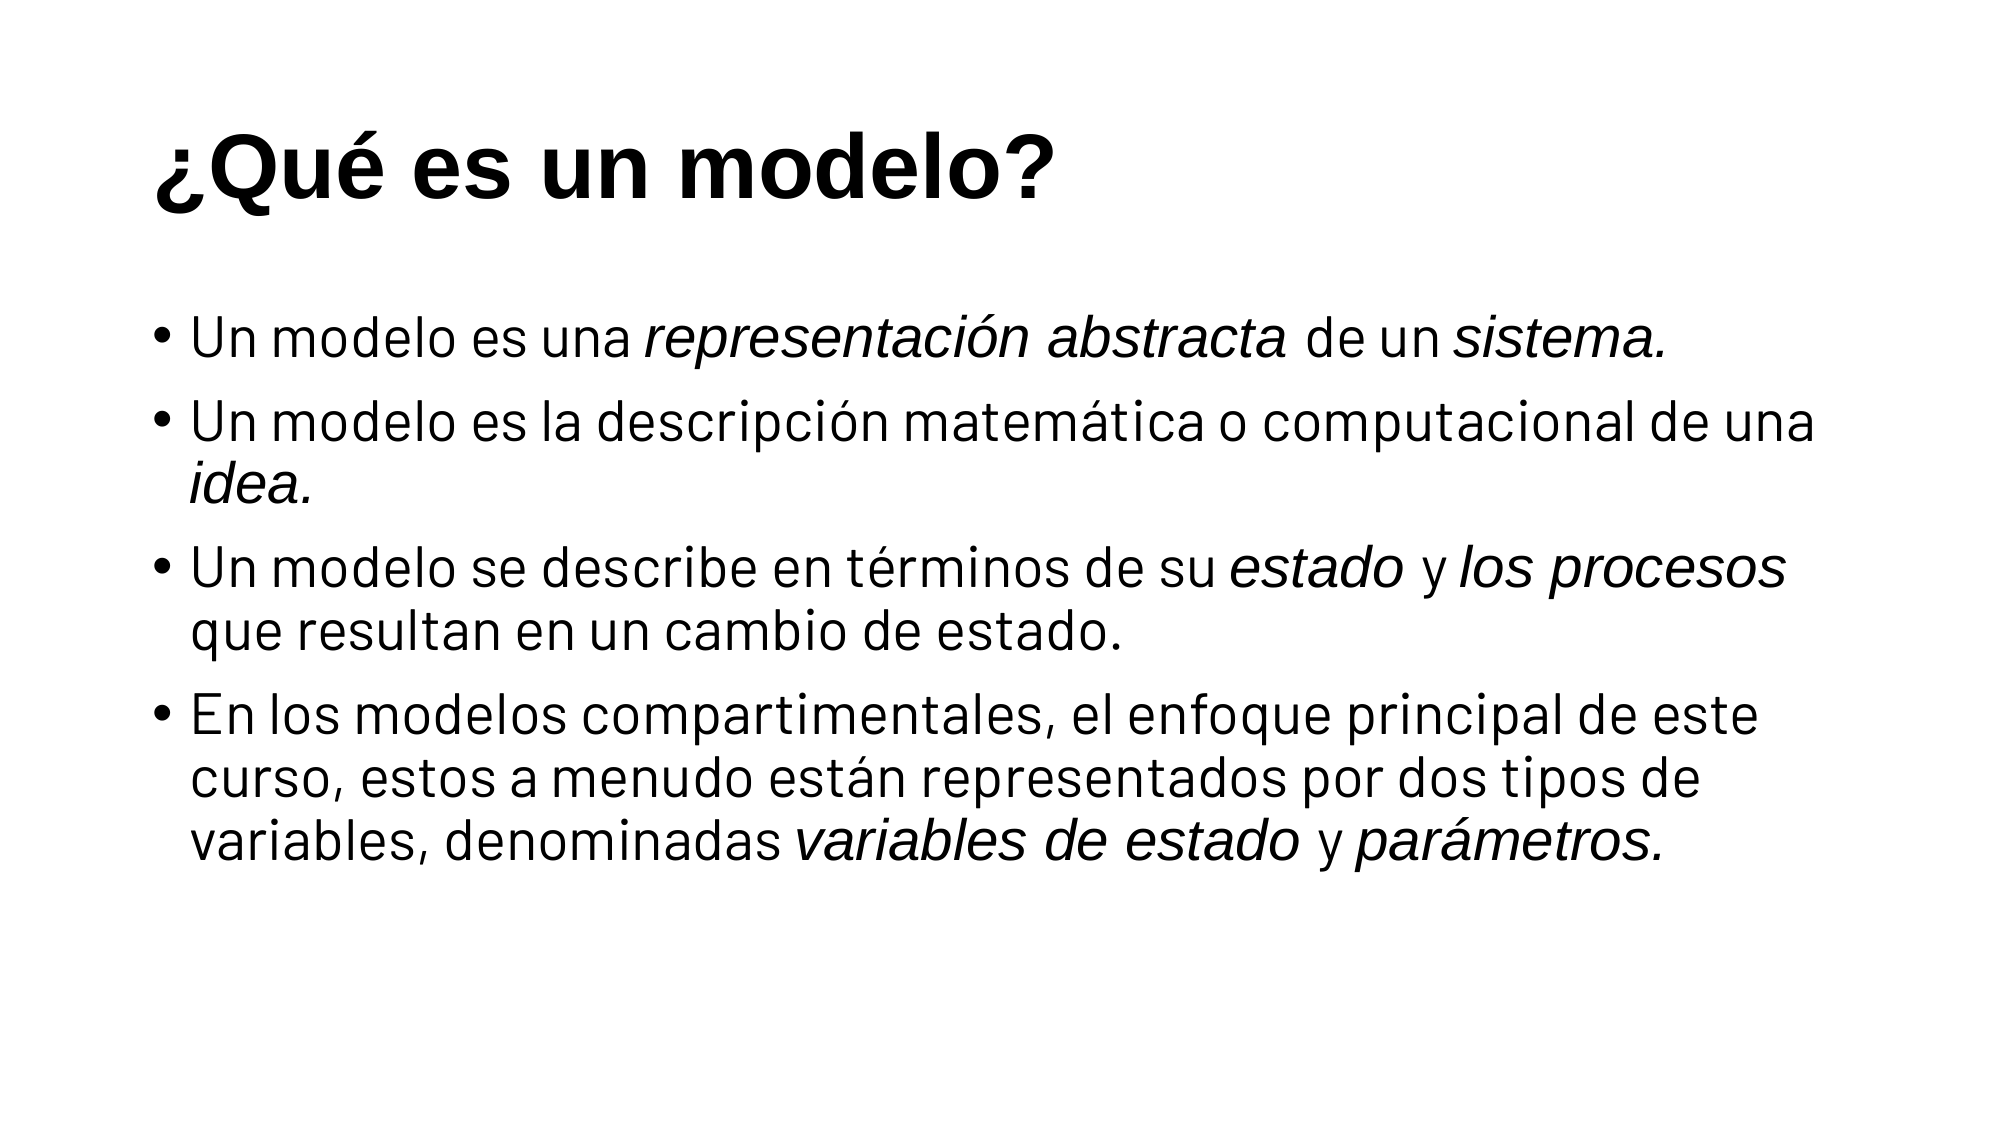

# ¿Qué es un modelo?
Un modelo es una representación abstracta de un sistema.
Un modelo es la descripción matemática o computacional de una idea.
Un modelo se describe en términos de su estado y los procesos que resultan en un cambio de estado.
En los modelos compartimentales, el enfoque principal de este curso, estos a menudo están representados por dos tipos de variables, denominadas variables de estado y parámetros.